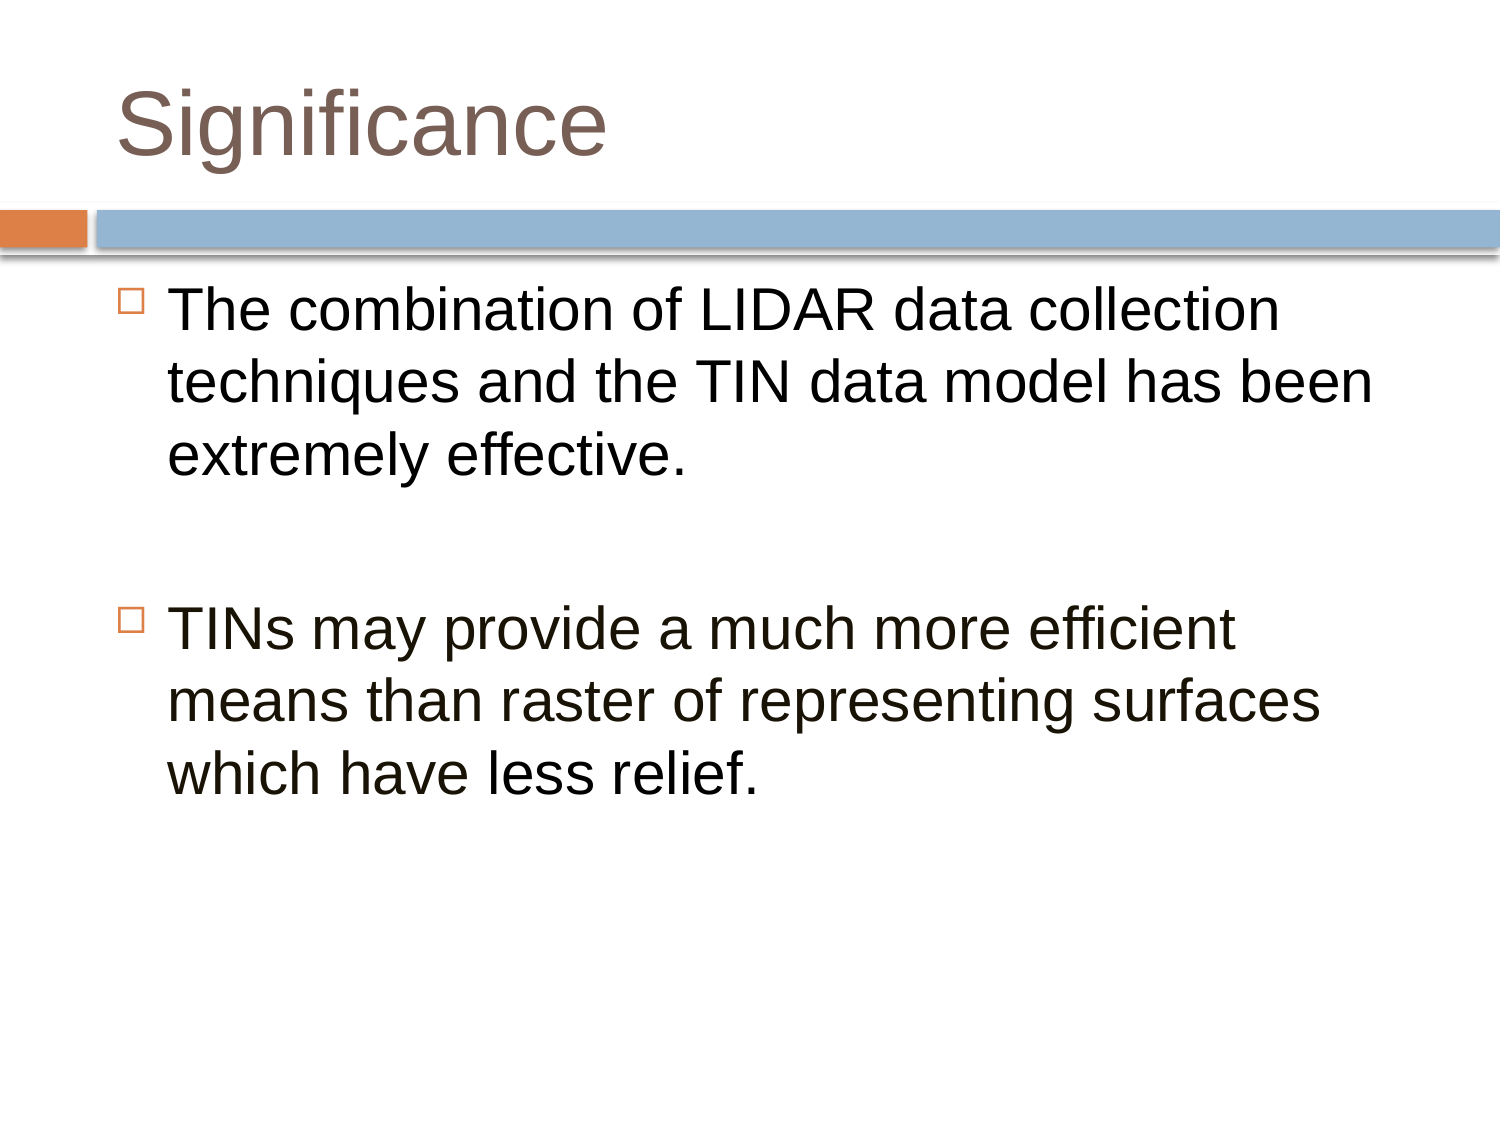

# Significance
The combination of LIDAR data collection techniques and the TIN data model has been extremely effective.

TINs may provide a much more efficient means than raster of representing surfaces which have less relief.